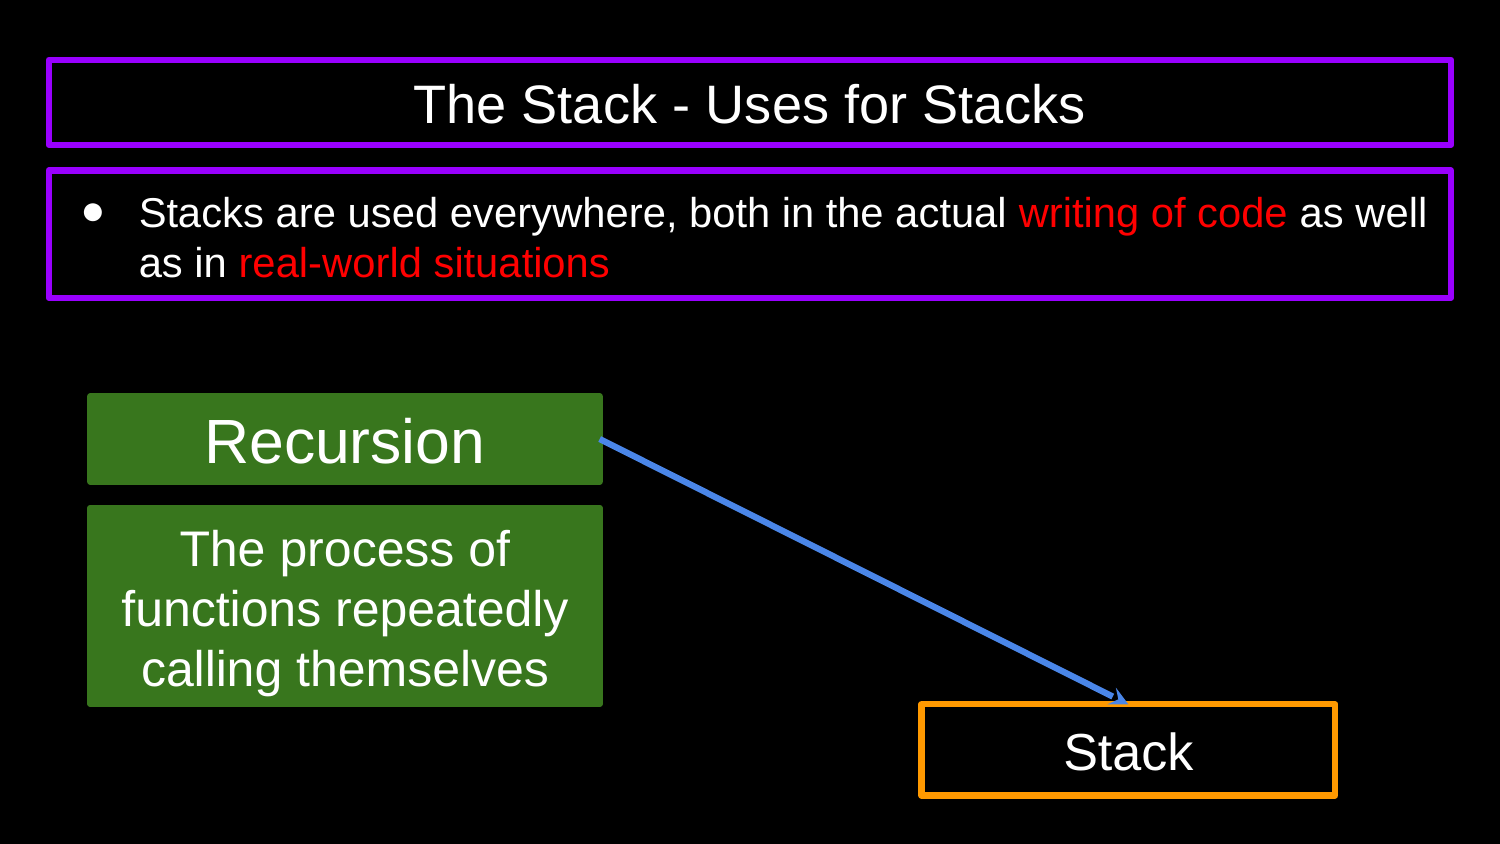

# The Stack - Uses for Stacks
Stacks are used everywhere, both in the actual writing of code as well as in real-world situations
Recursion
The process of functions repeatedly calling themselves
Stack